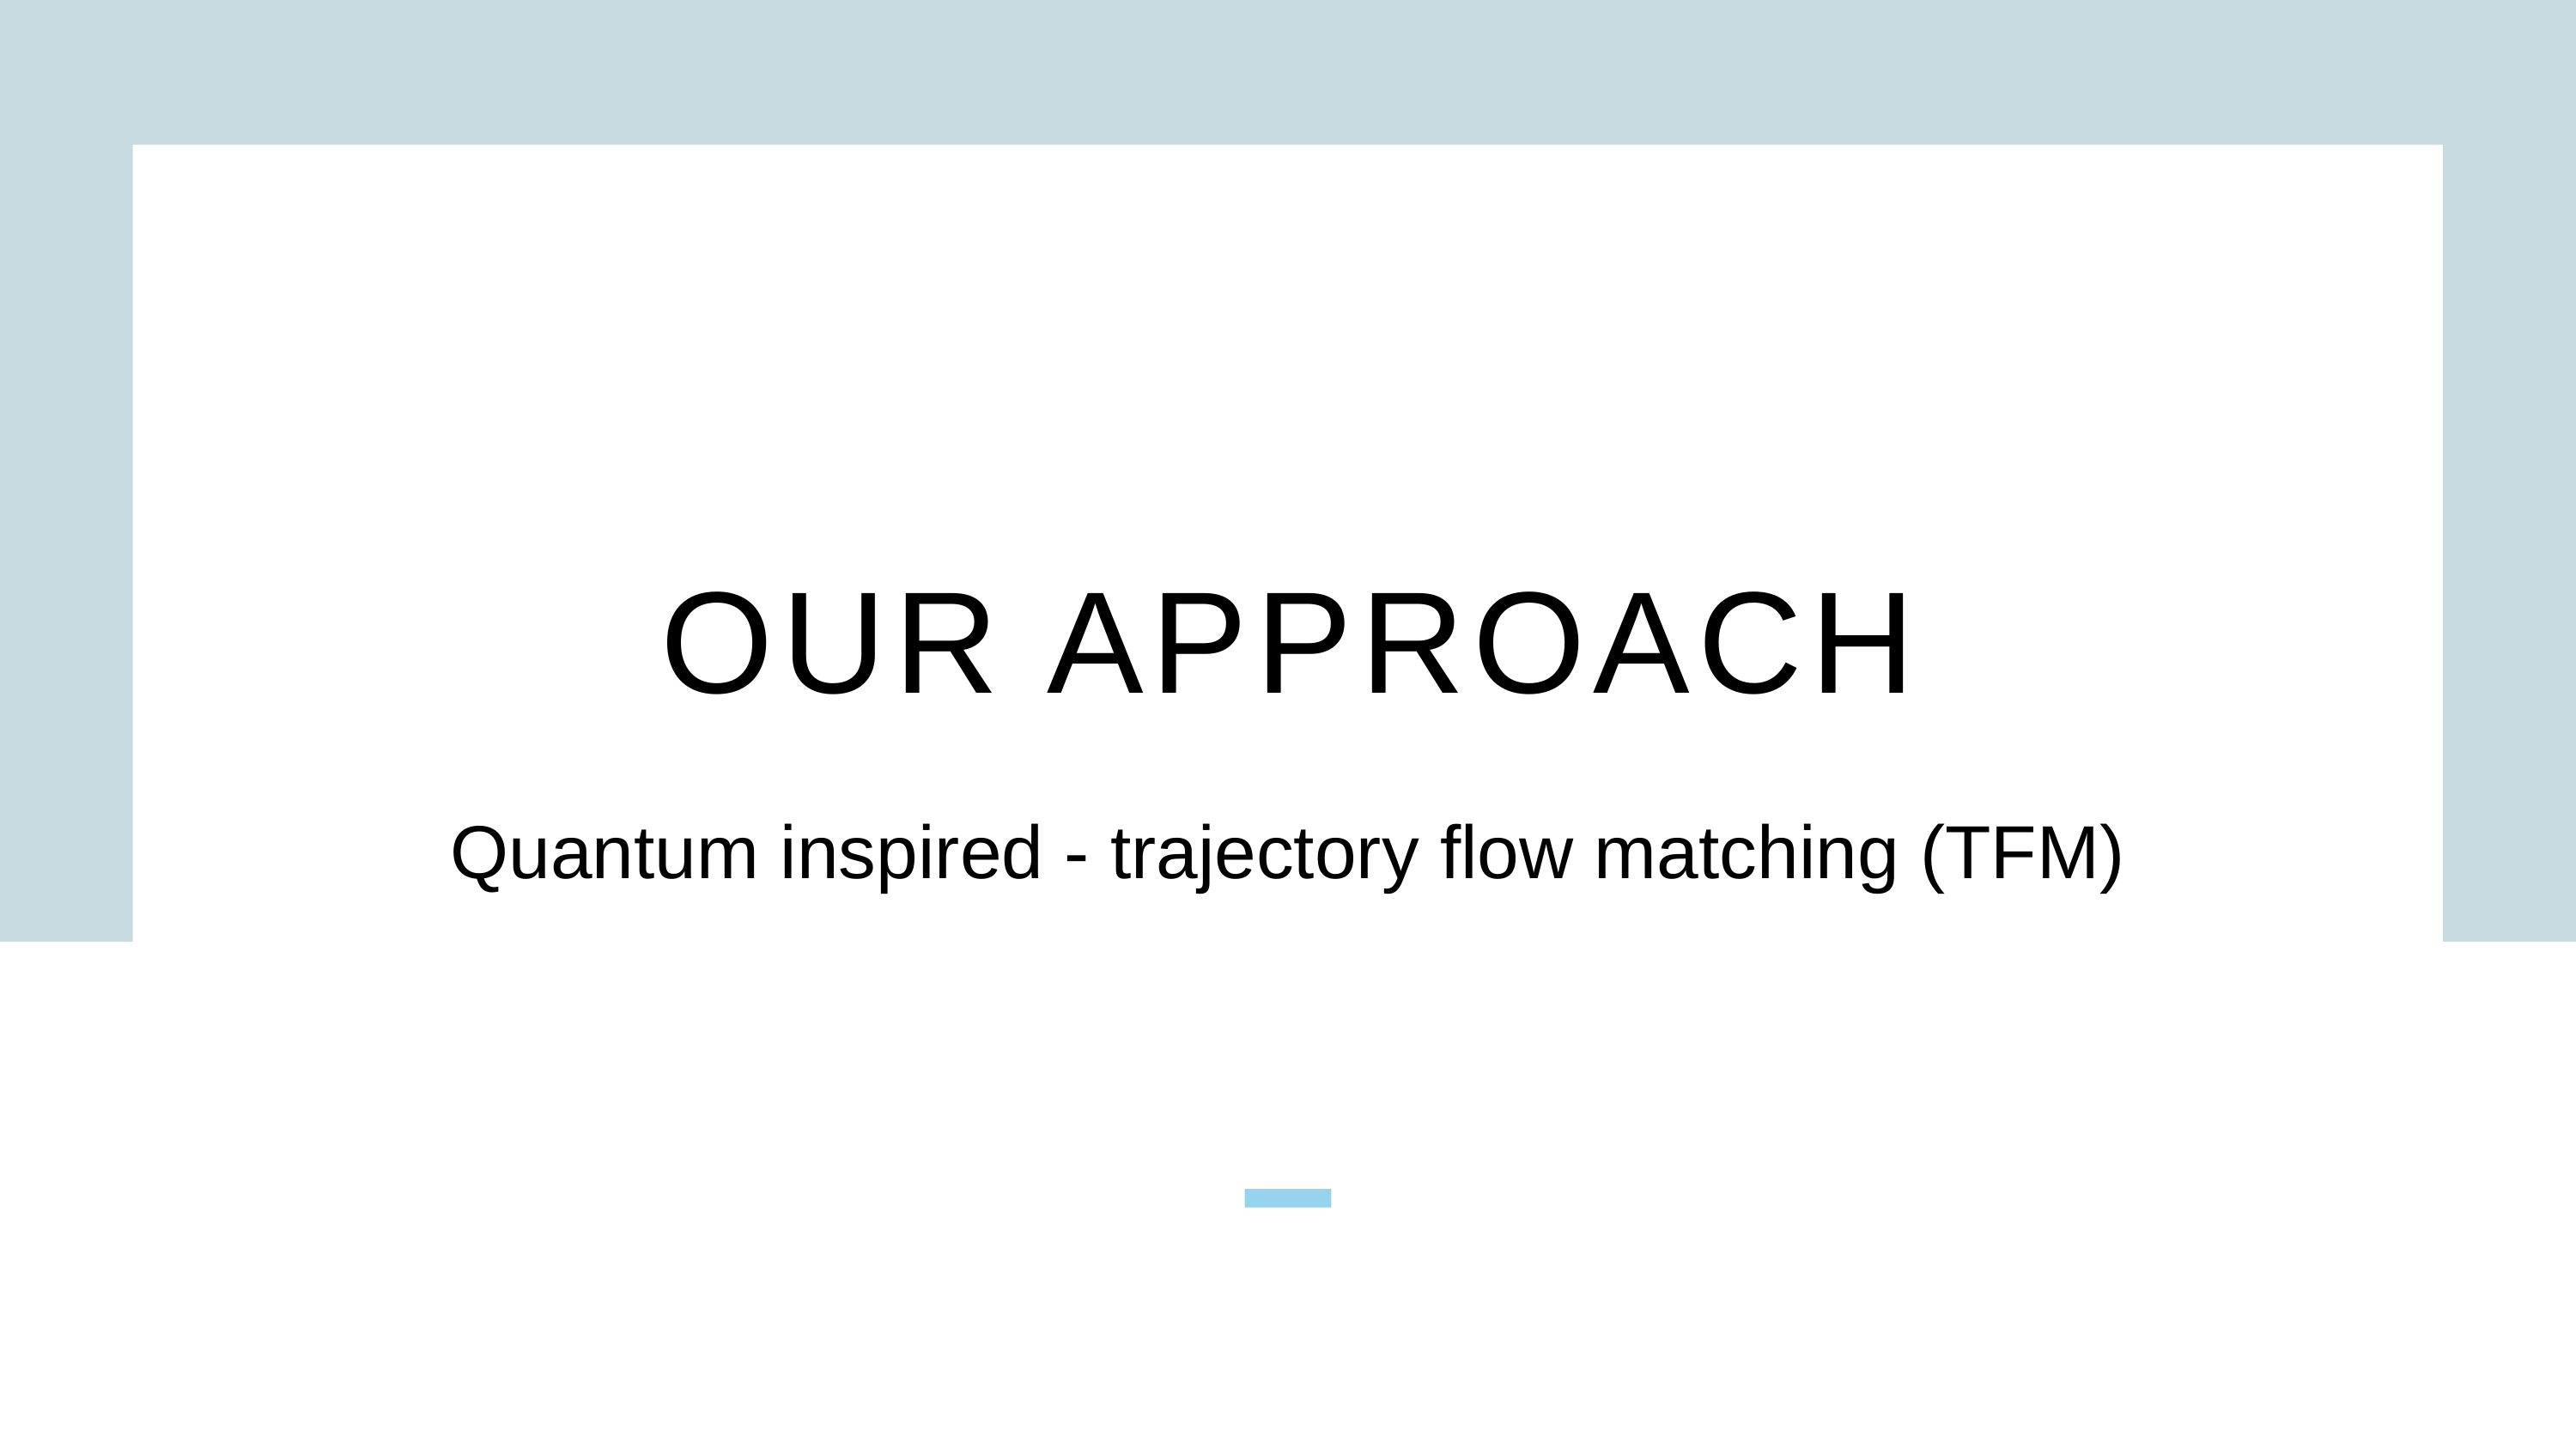

# Our Approach
Quantum inspired - trajectory flow matching (TFM)